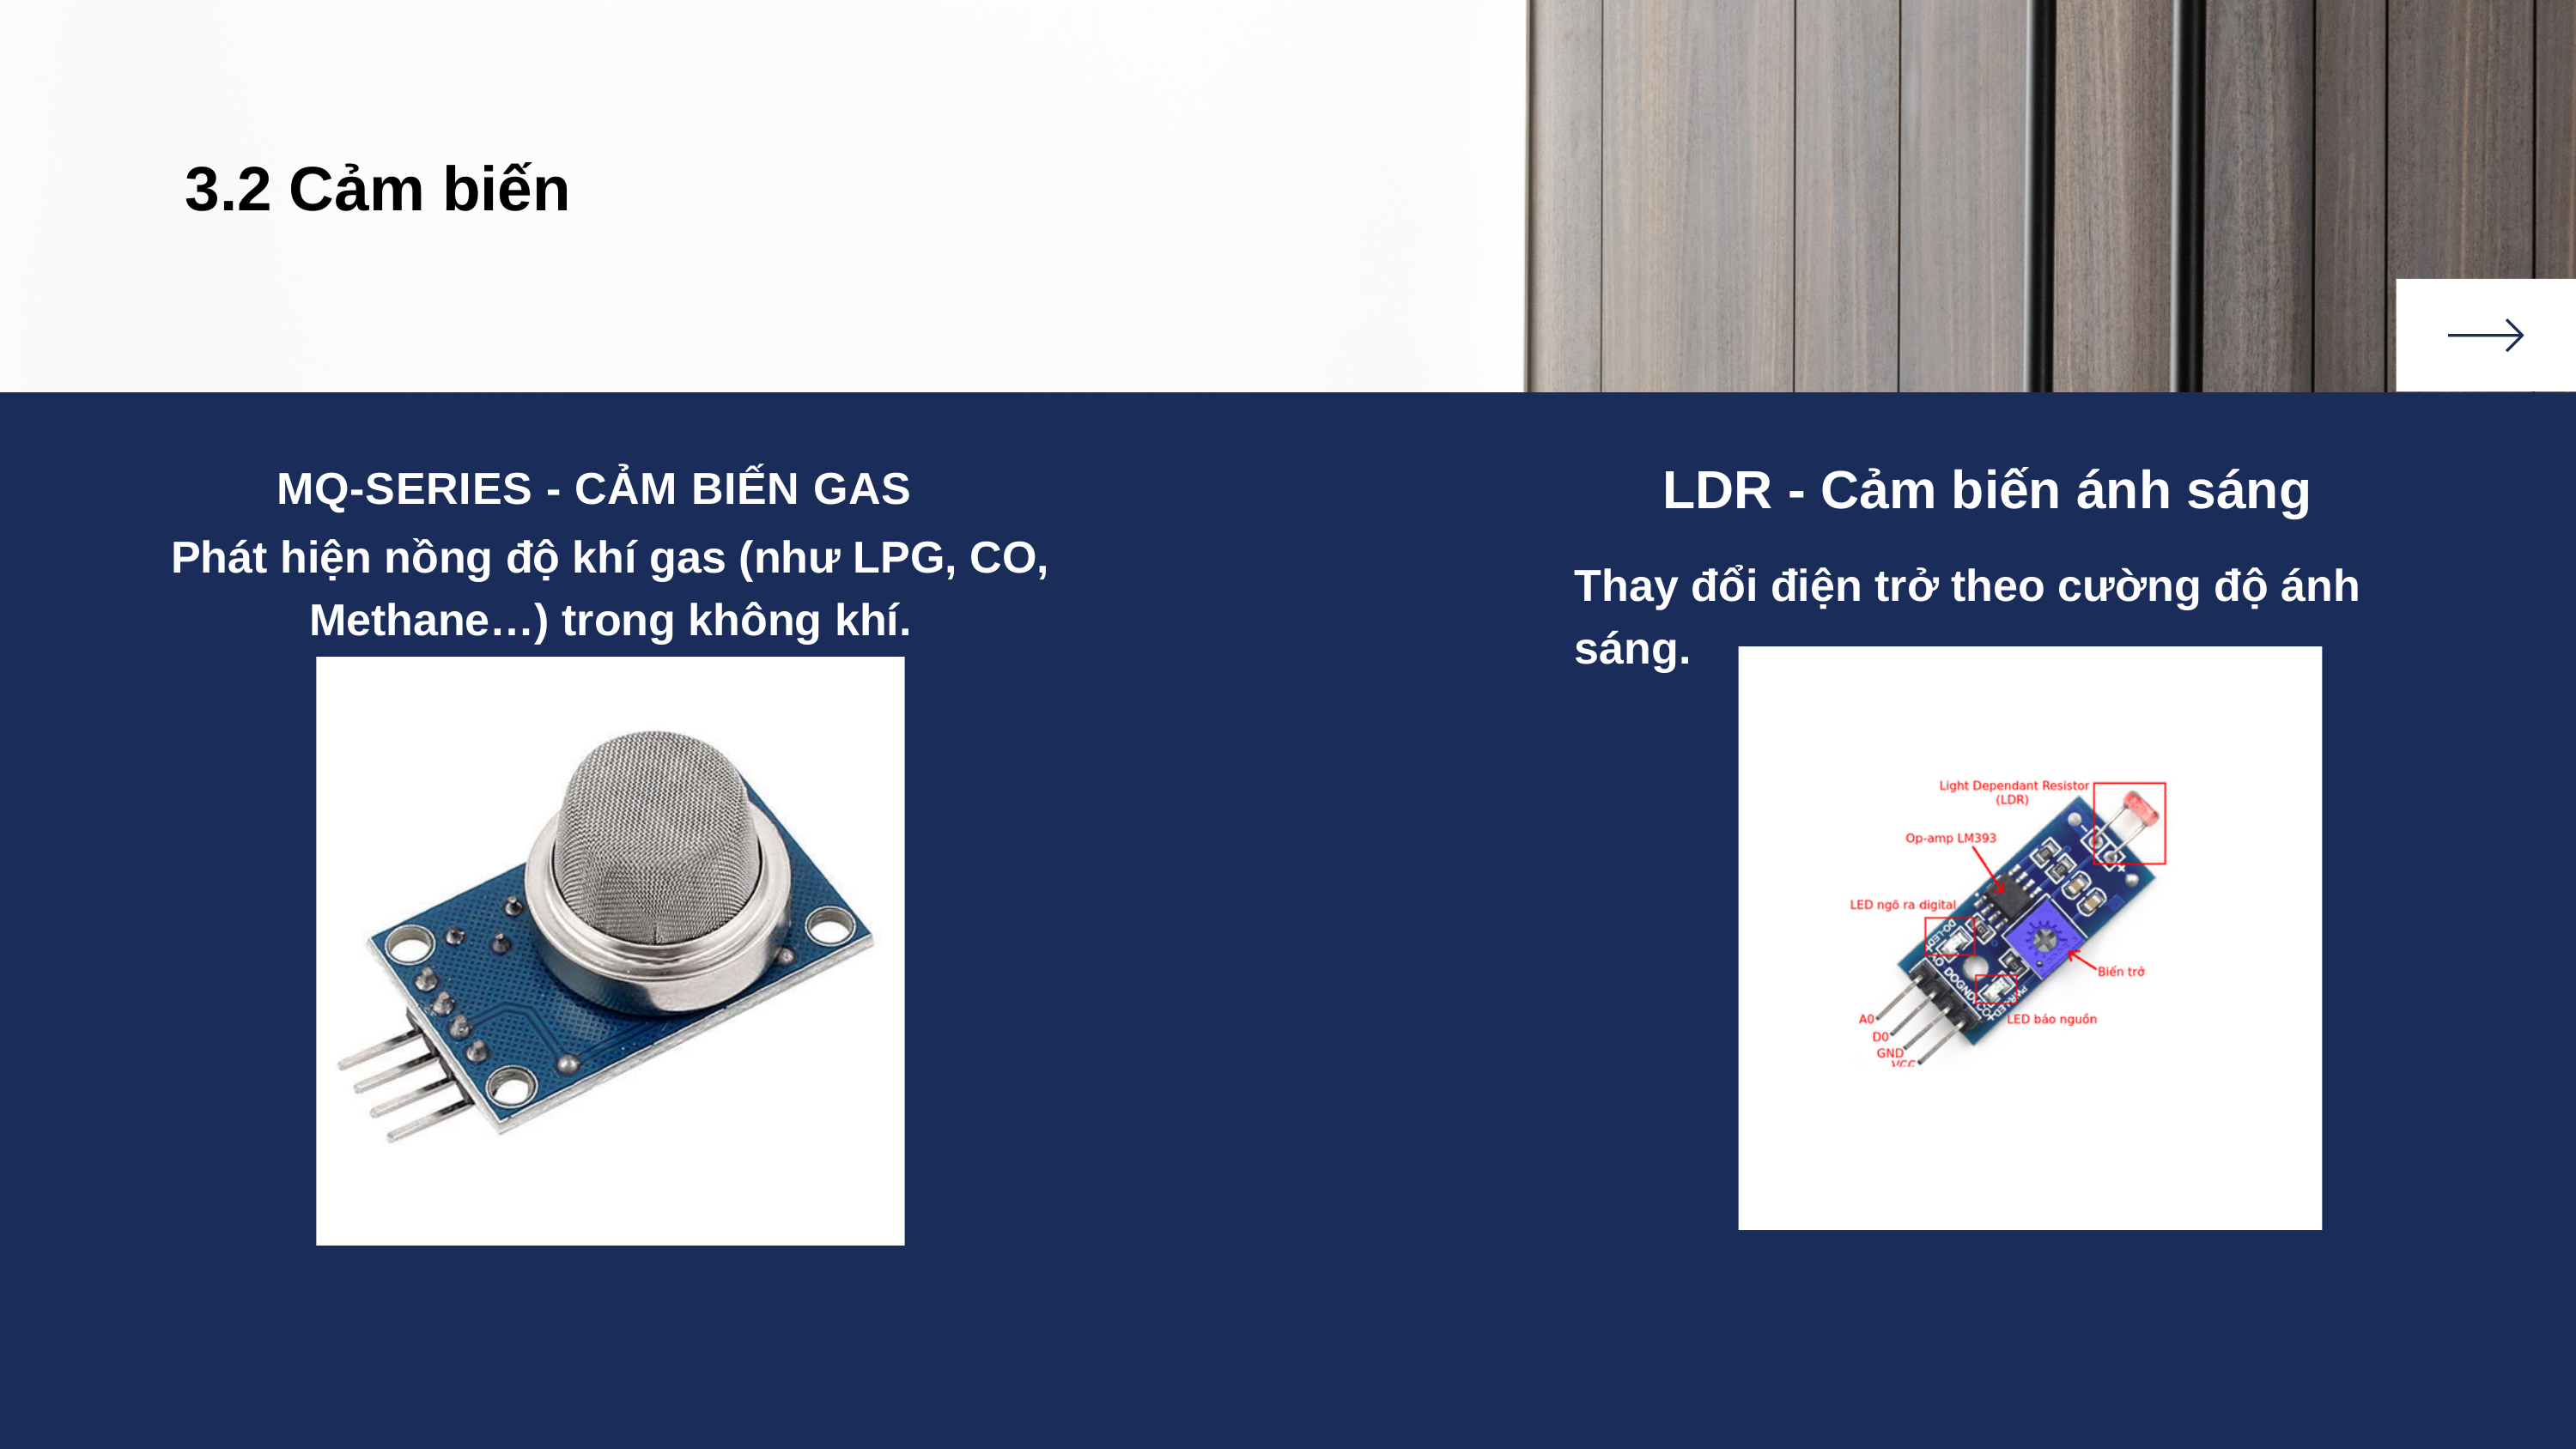

3.2 Cảm biến

LDR - Cảm biến ánh sáng
 MQ-SERIES - CẢM BIẾN GAS
Phát hiện nồng độ khí gas (như LPG, CO, Methane…) trong không khí.
Thay đổi điện trở theo cường độ ánh sáng.